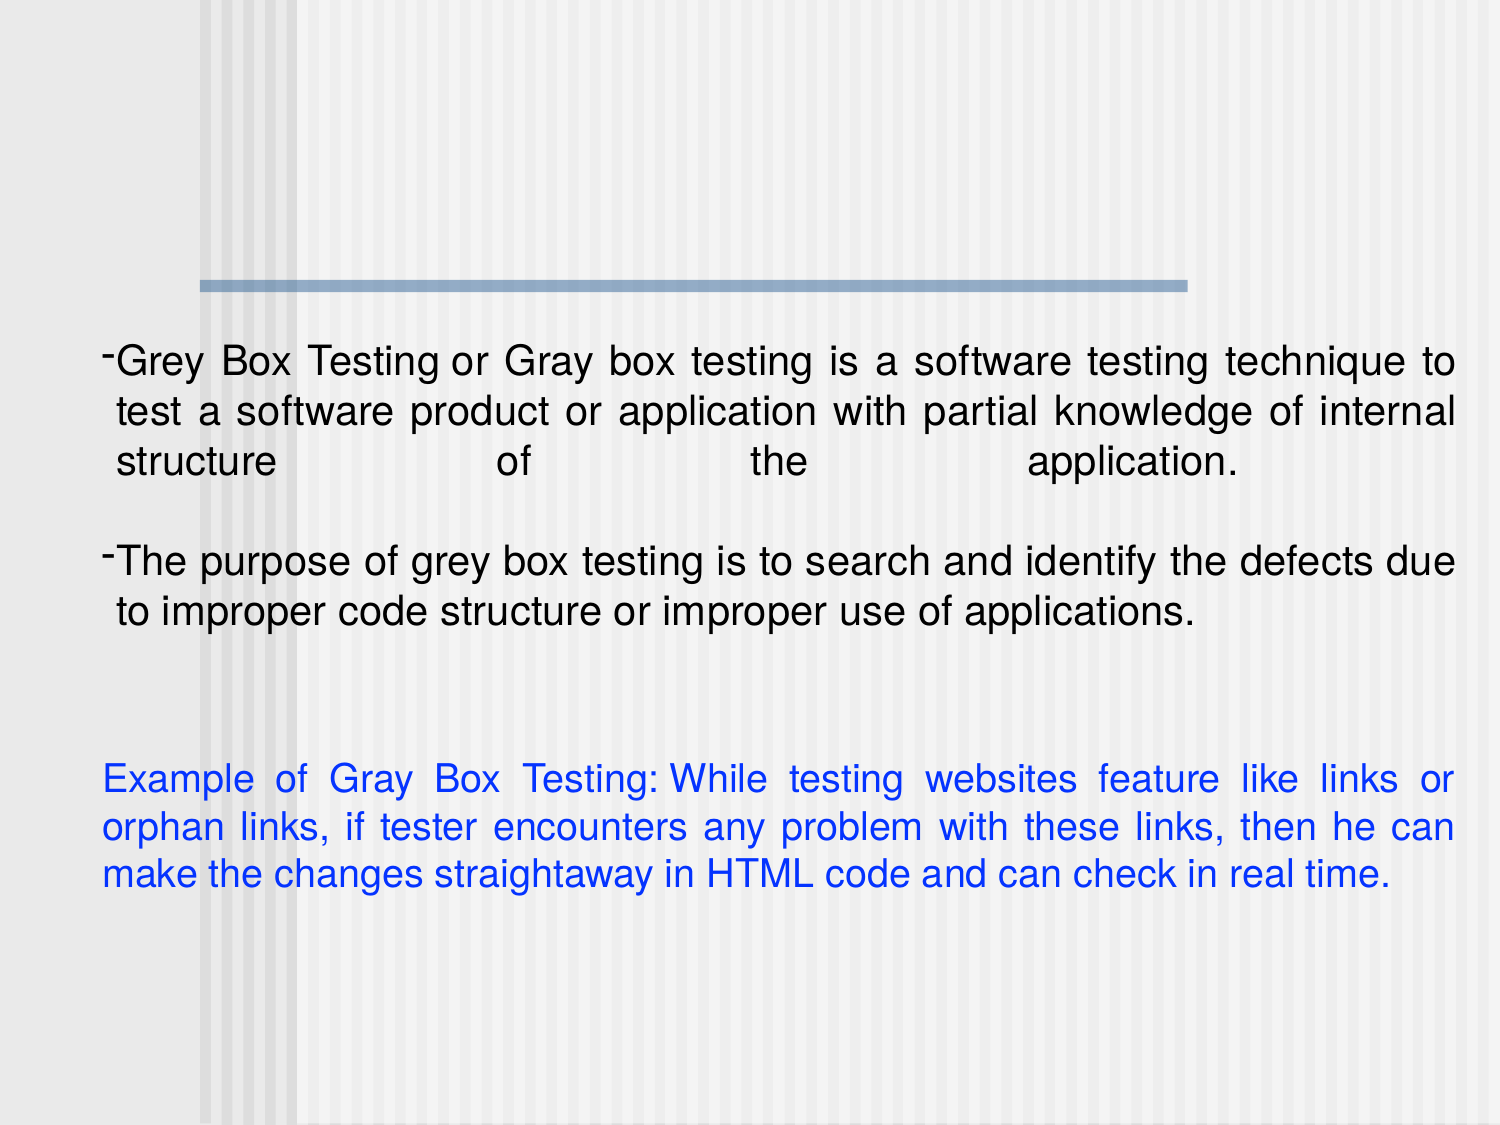

Grey Box Testing or Gray box testing is a software testing technique to test a software product or application with partial knowledge of internal structure of the application.
The purpose of grey box testing is to search and identify the defects due to improper code structure or improper use of applications.
Example of Gray Box Testing: While testing websites feature like links or orphan links, if tester encounters any problem with these links, then he can make the changes straightaway in HTML code and can check in real time.
101